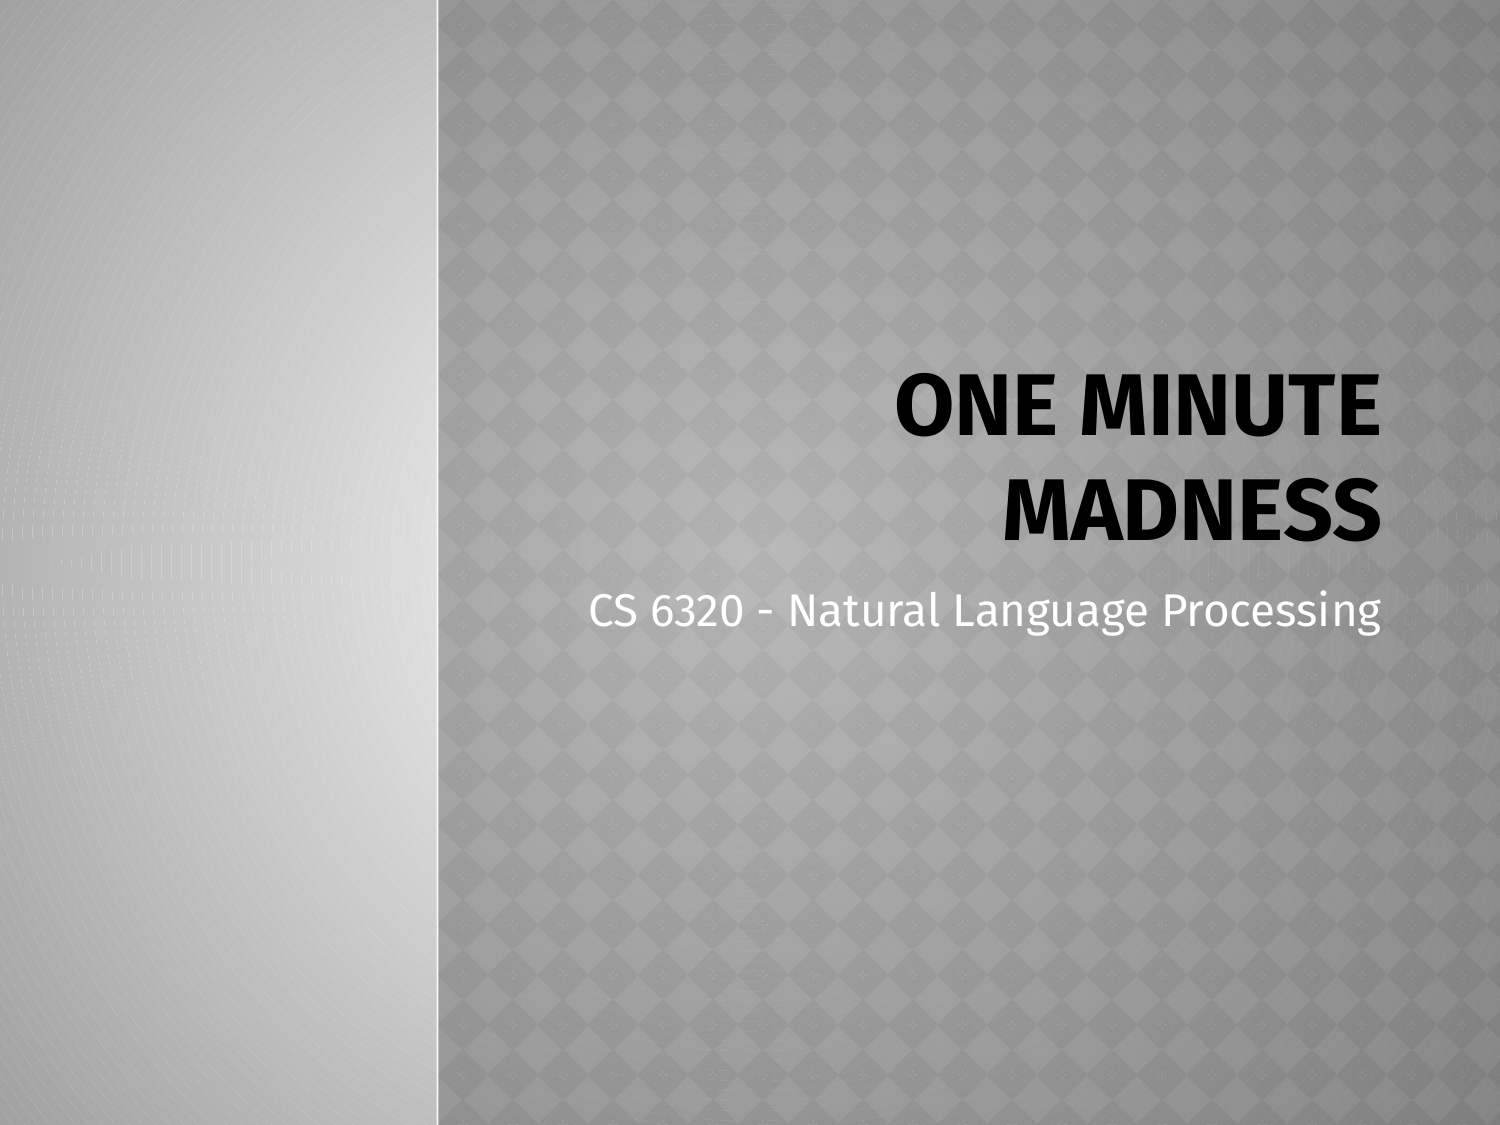

# One Minute Madness
CS 6320 - Natural Language Processing